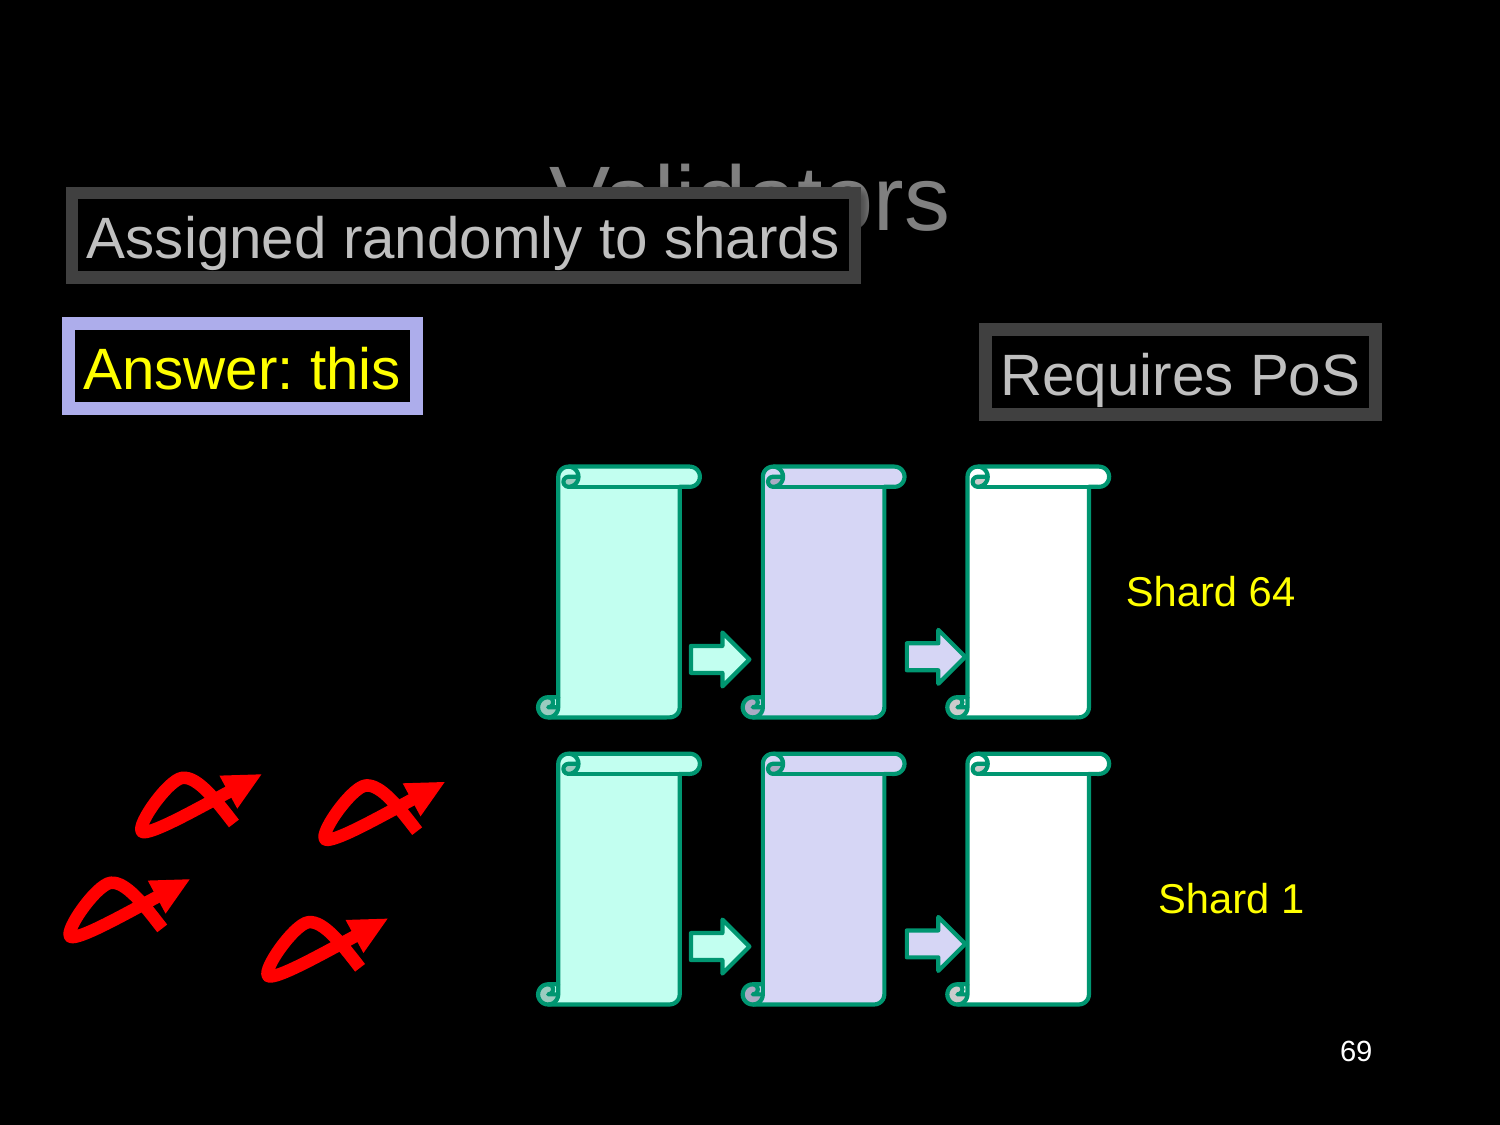

# Validators
Assigned randomly to shards
Answer: this
Requires PoS

Shard 64

Shard 1
69